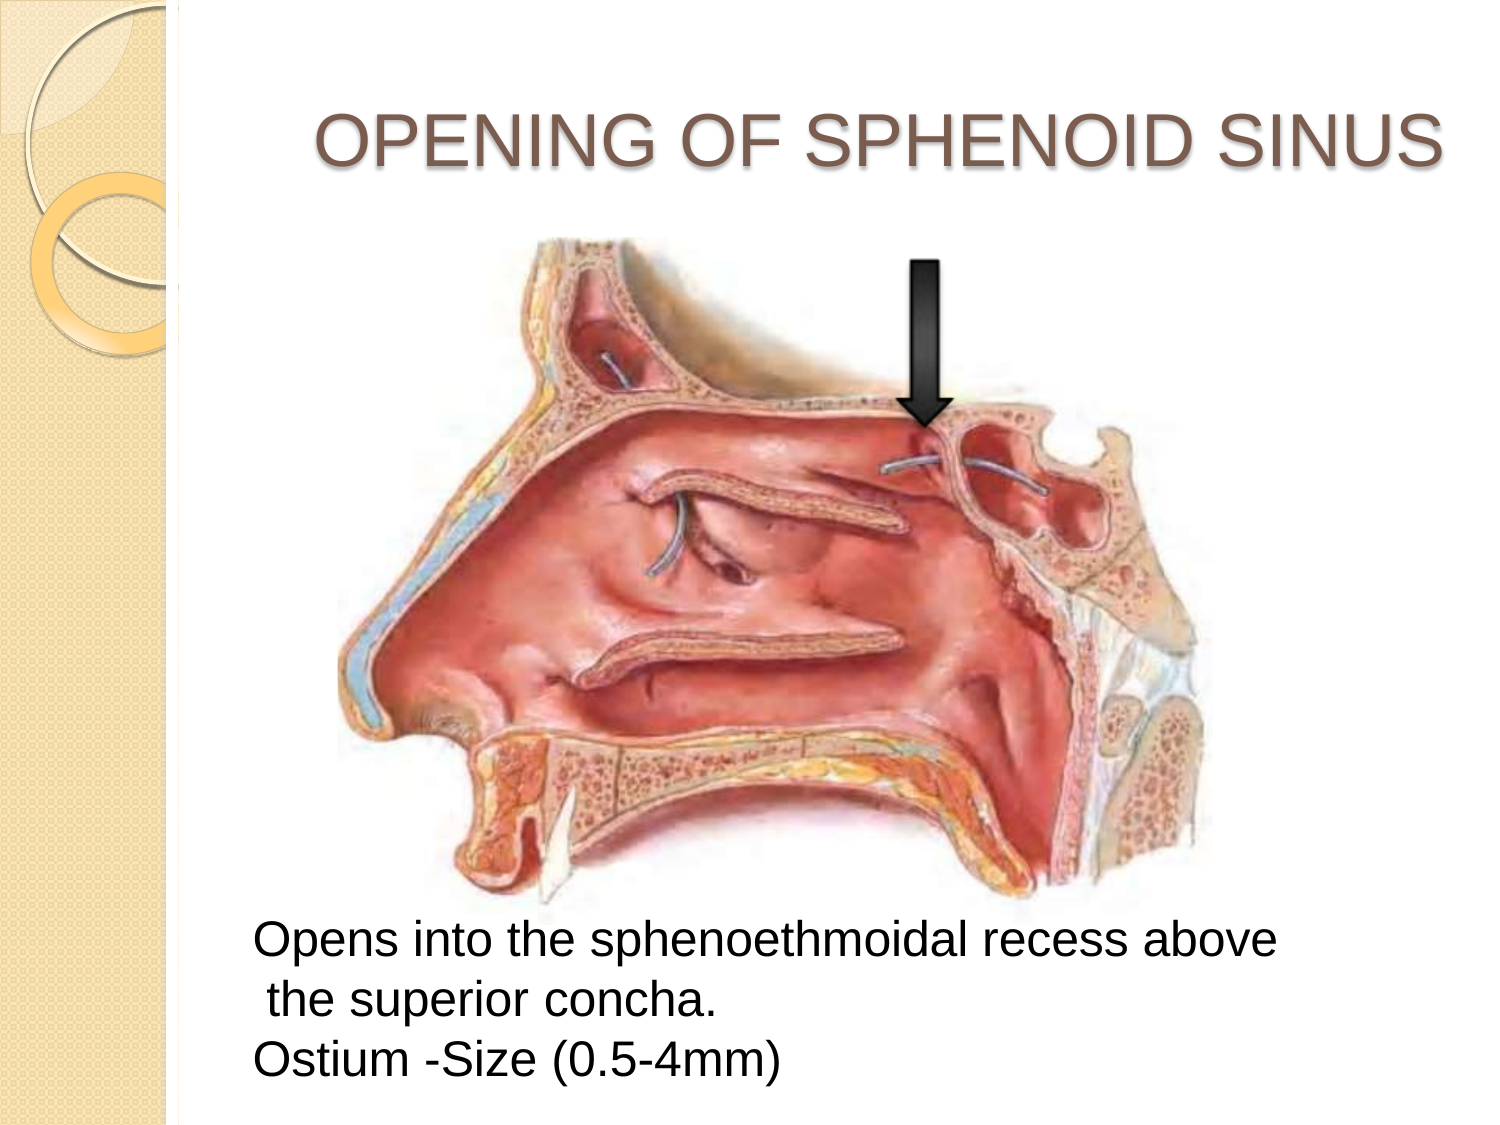

# OPENING OF SPHENOID SINUS

Opens into the sphenoethmoidal recess above  the superior concha.
Ostium -Size (0.5-4mm)